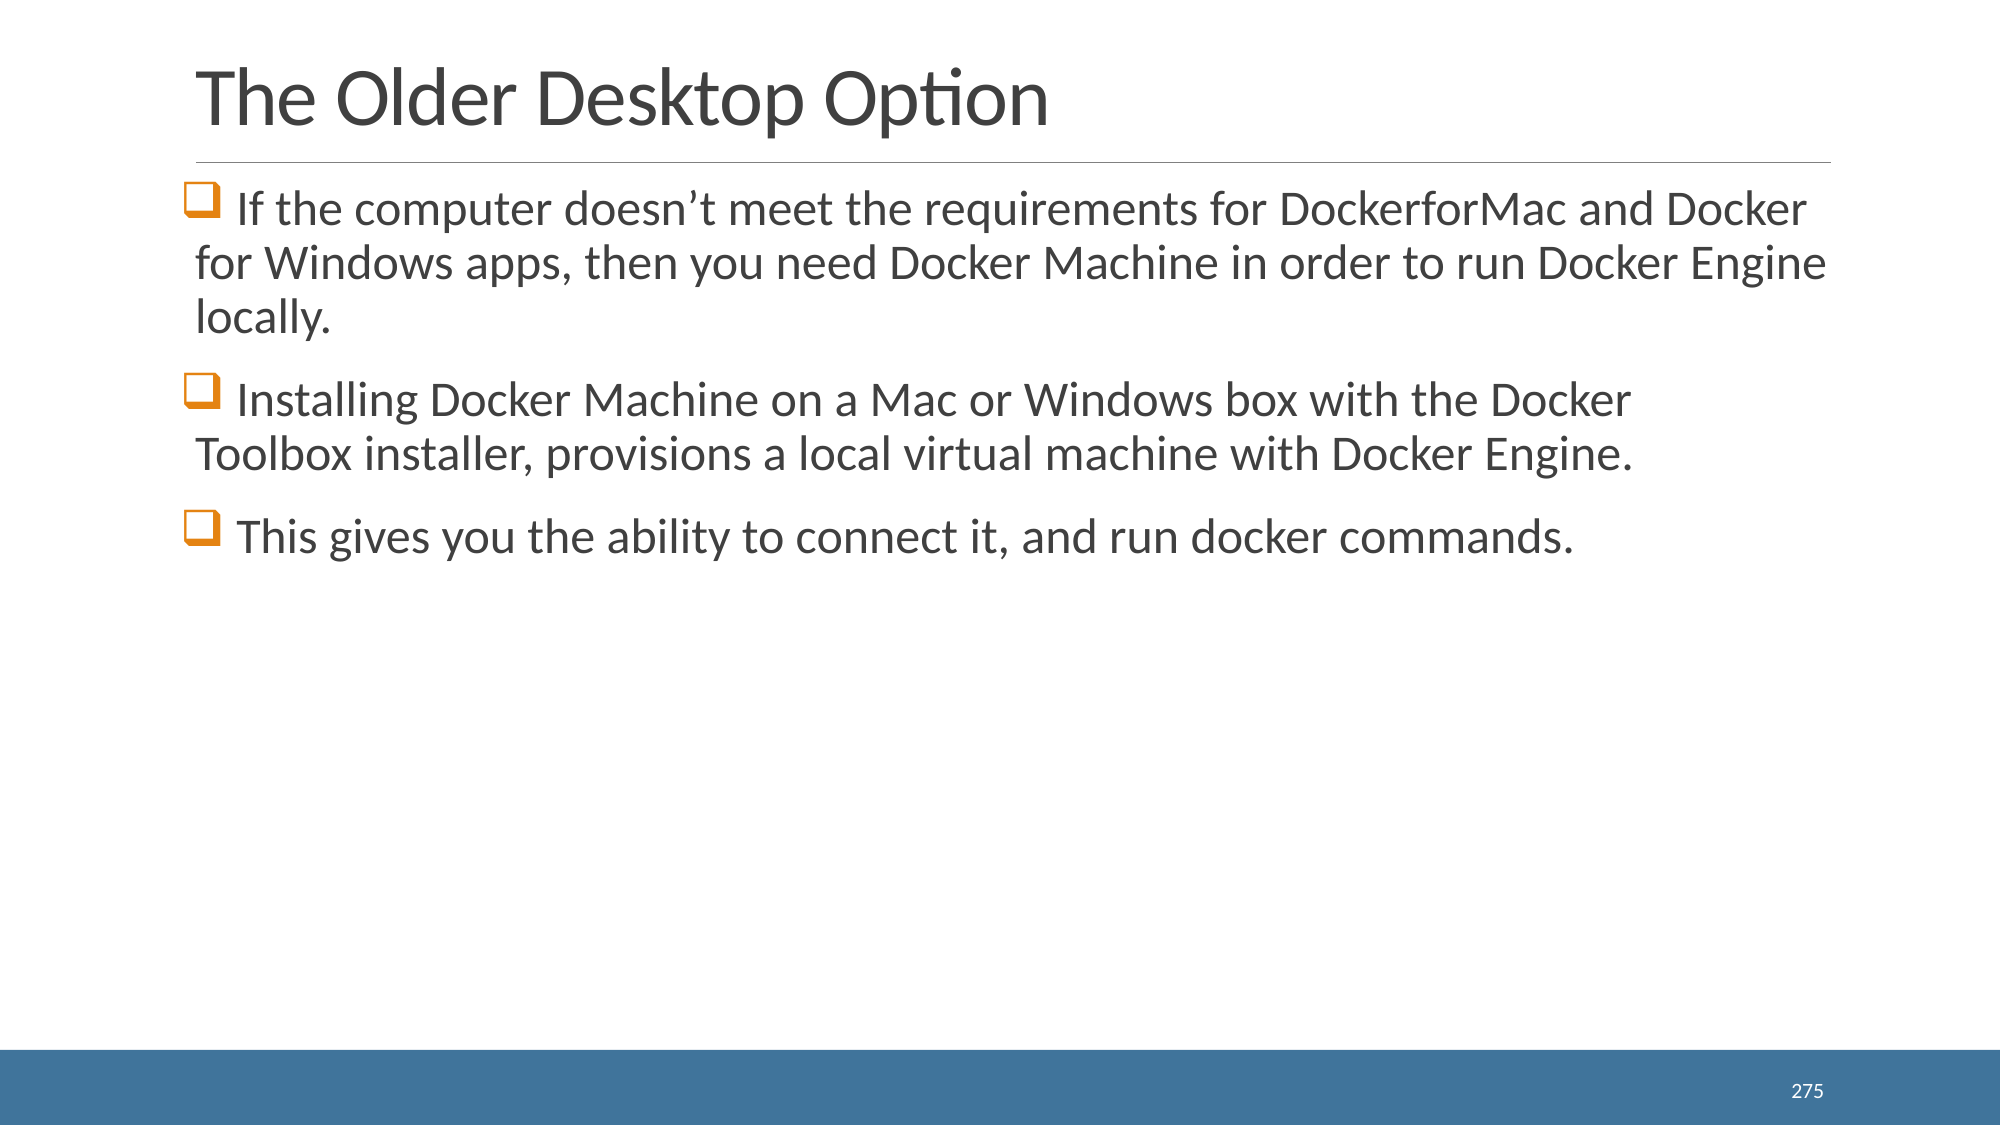

# The Older Desktop Option
 If the computer doesn’t meet the requirements for DockerforMac and Docker for Windows apps, then you need Docker Machine in order to run Docker Engine locally.
 Installing Docker Machine on a Mac or Windows box with the Docker Toolbox installer, provisions a local virtual machine with Docker Engine.
 This gives you the ability to connect it, and run docker commands.

275